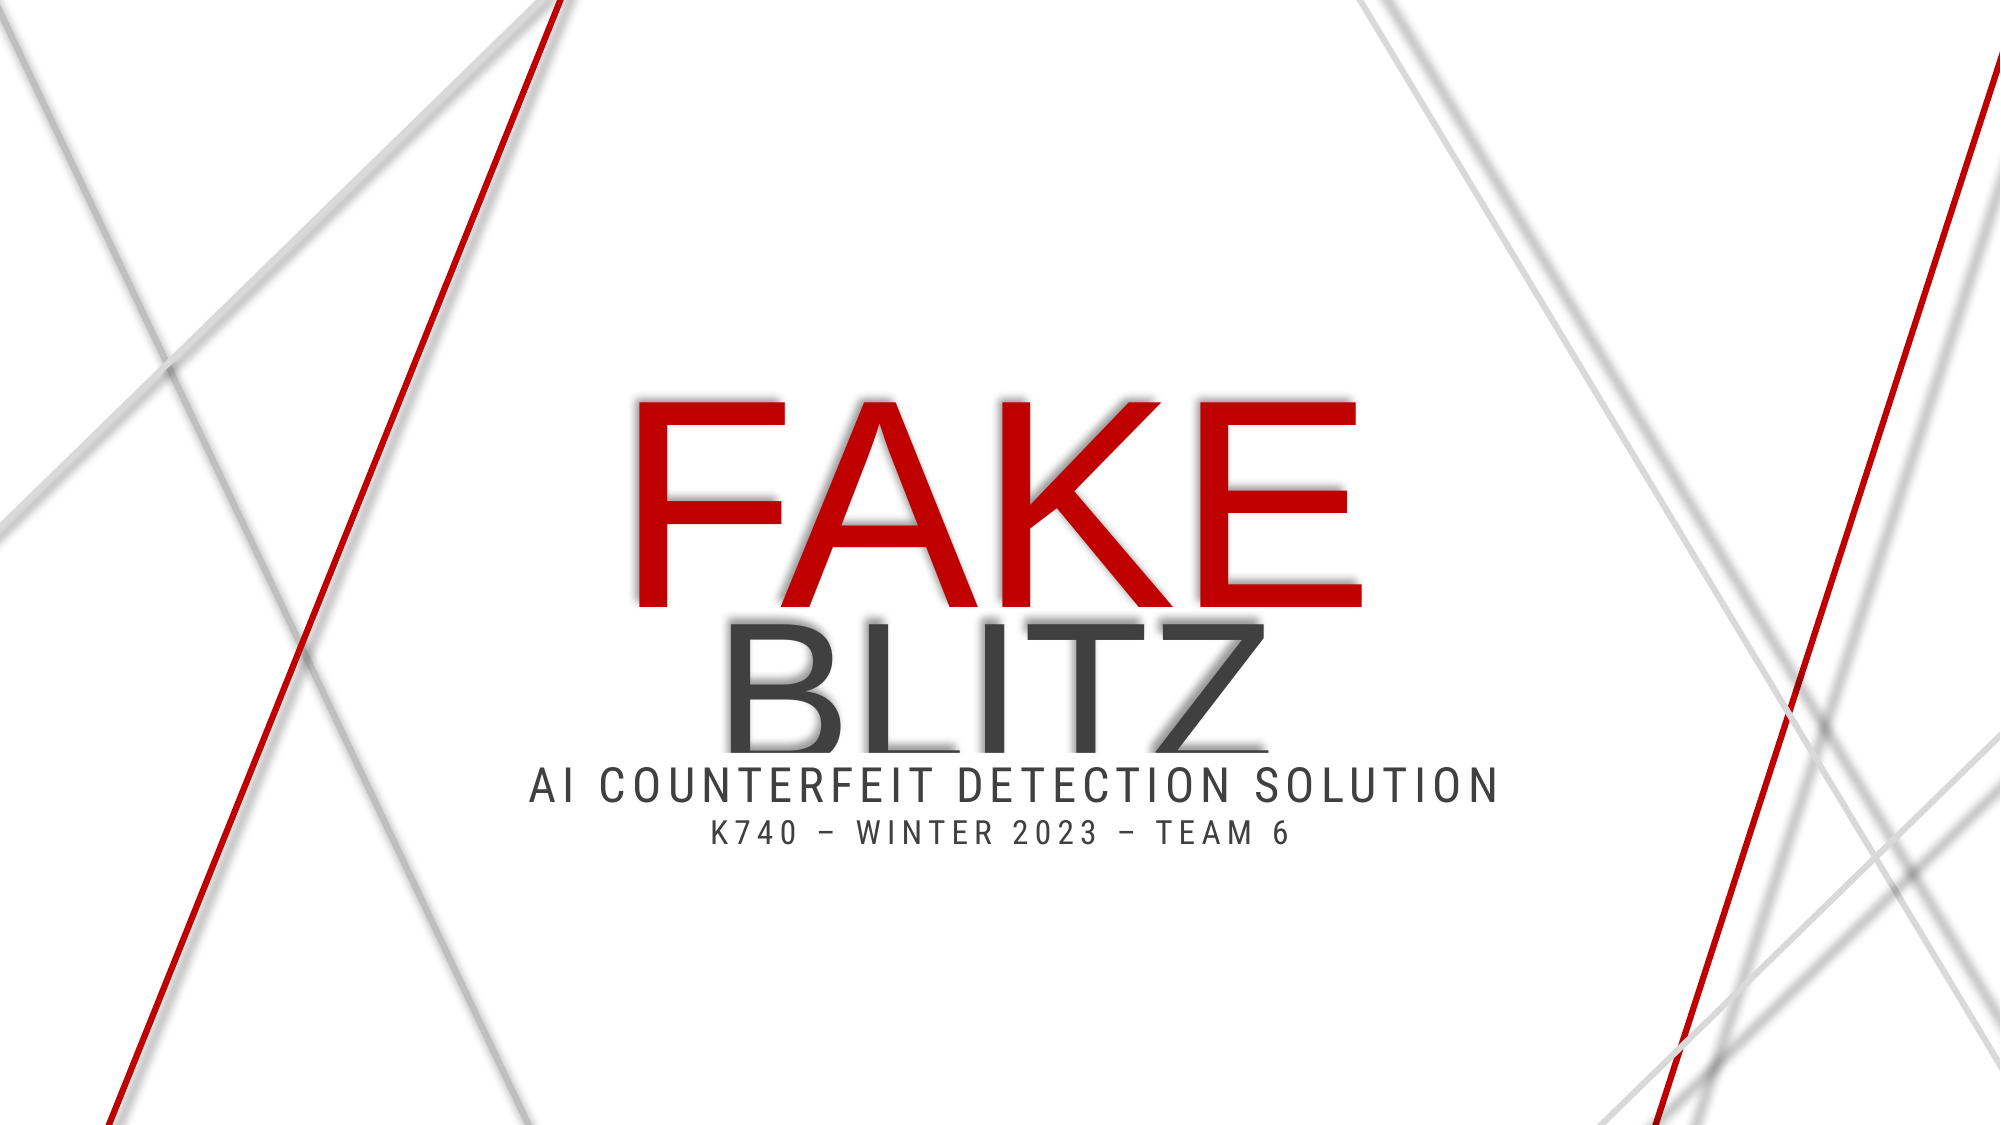

# FAKE BLITZ

AI COUNTERFEIT DETECTION SOLUTION
K740 – WINTER 2023 – TEAM 6